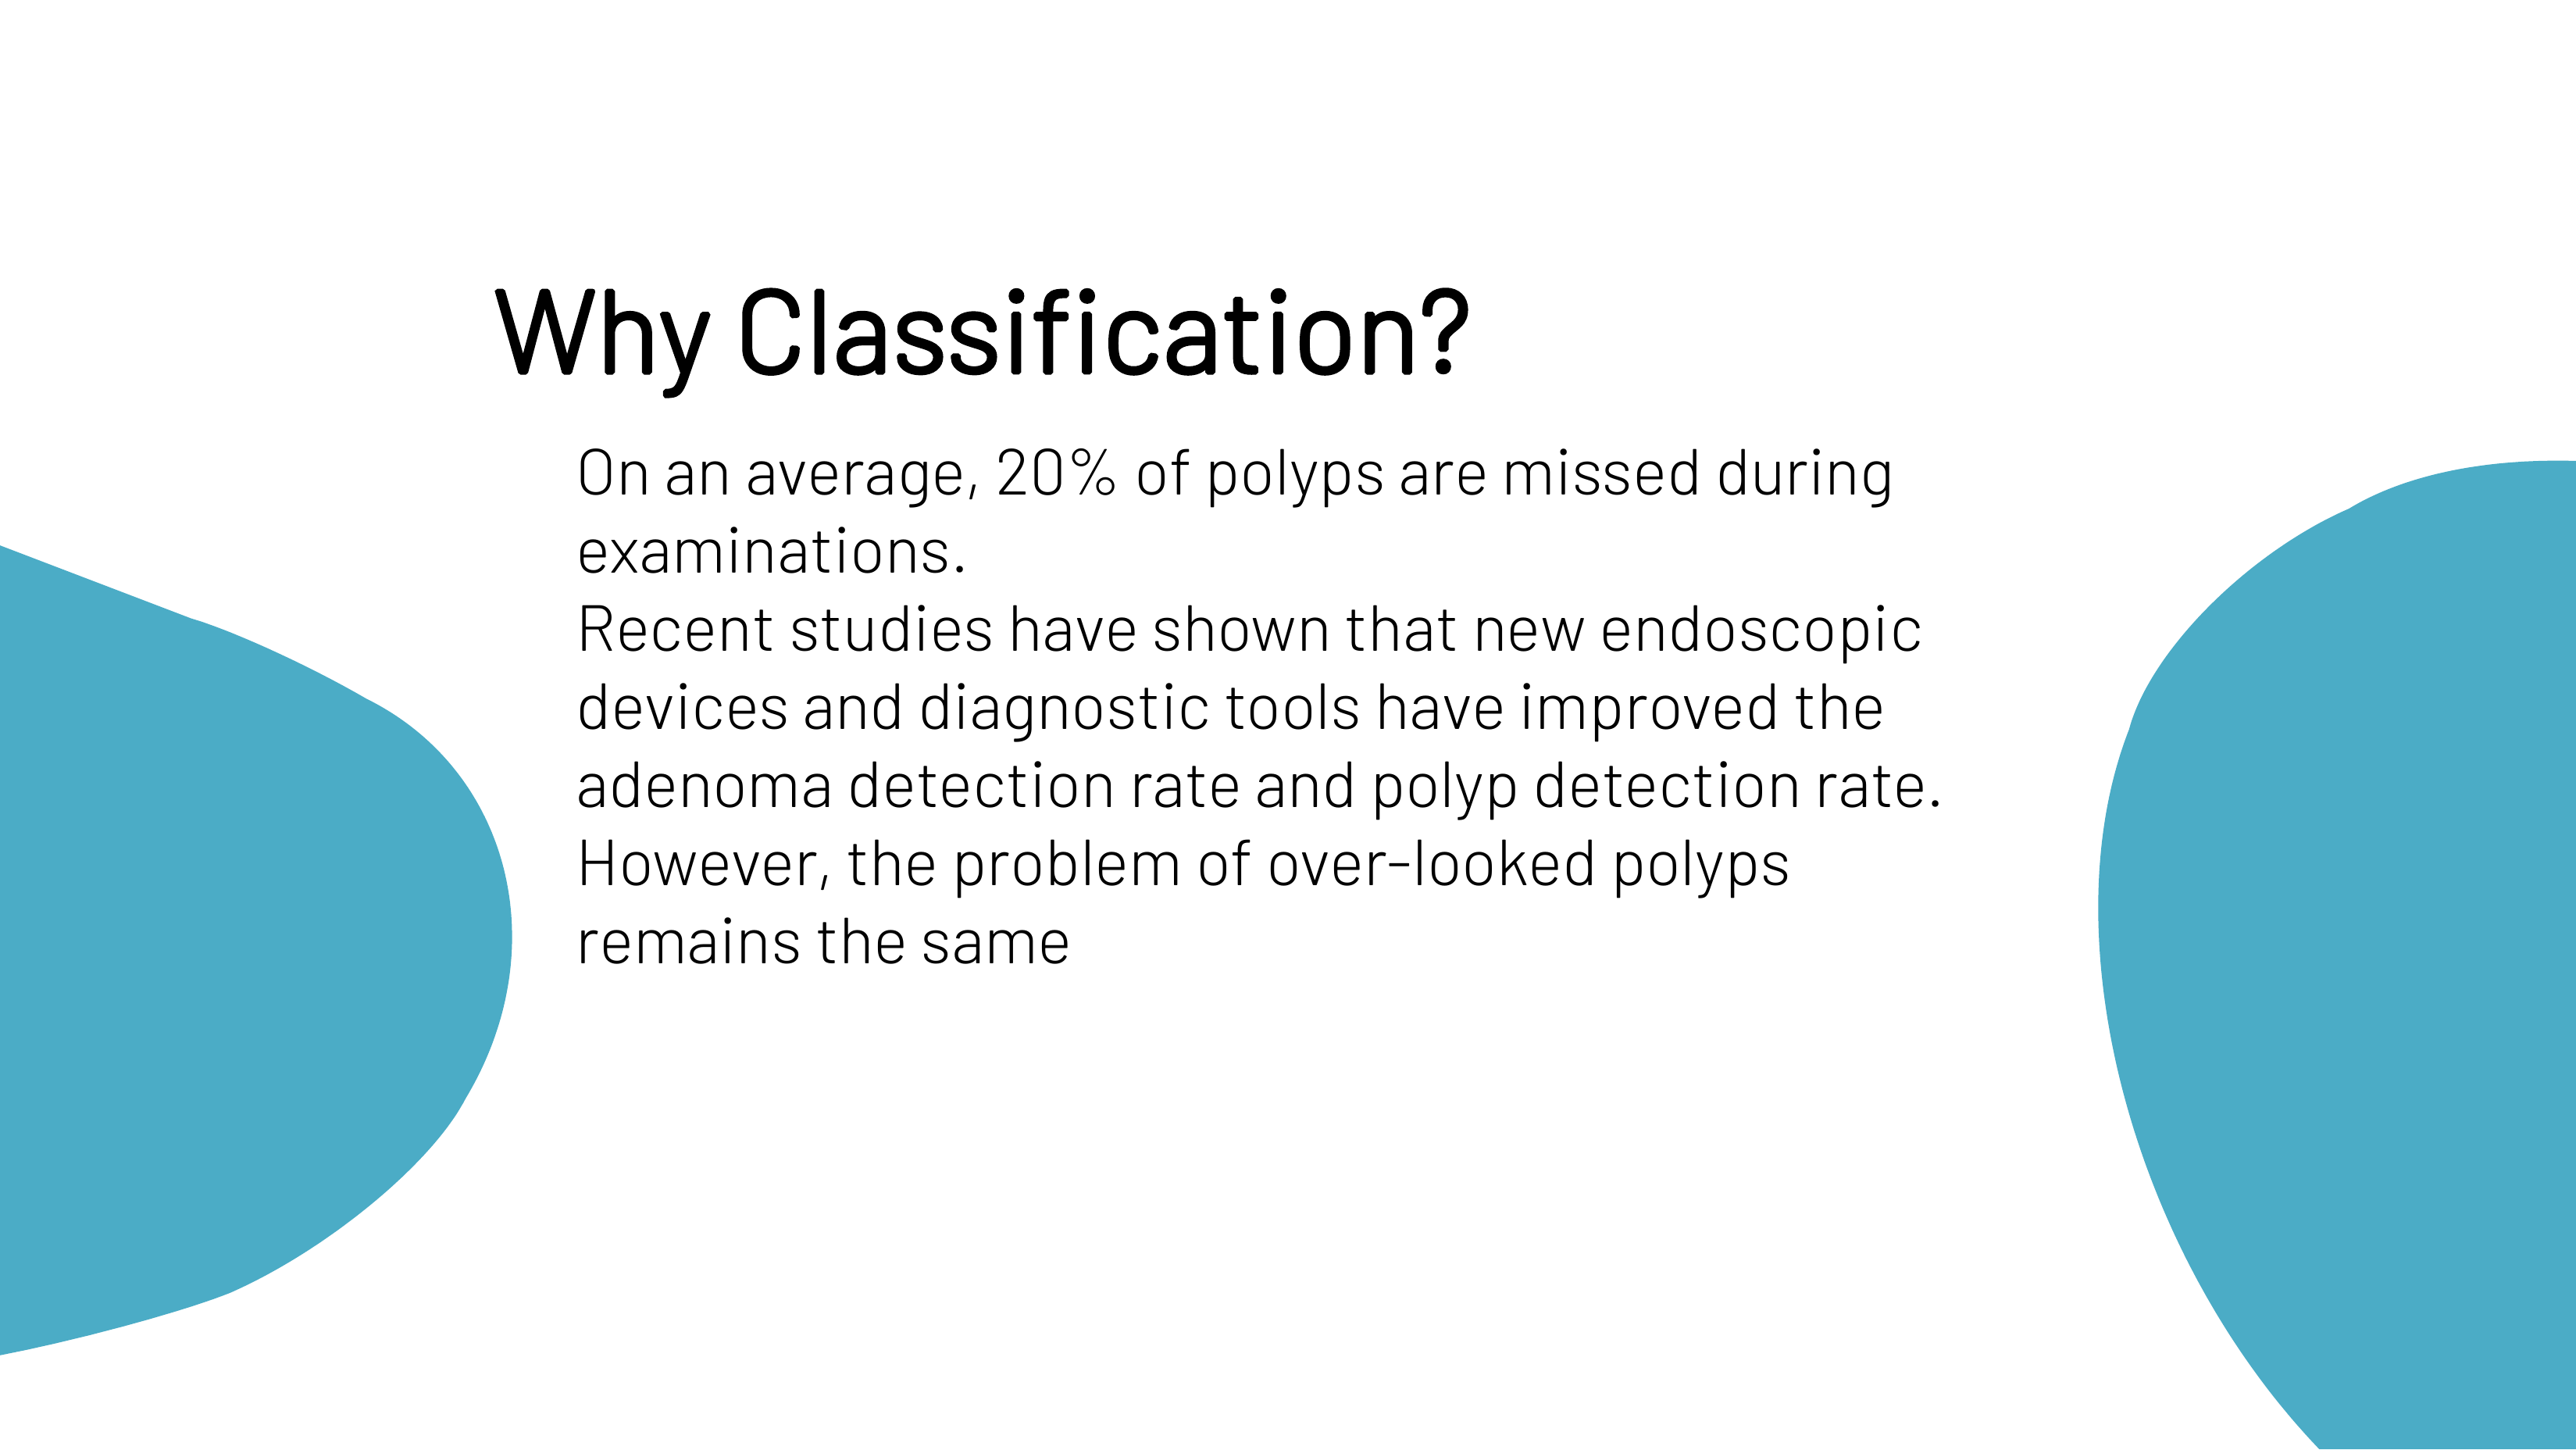

SAMPLE CONTENT SLIDE
 Why Classification?
# On an average, 20% of polyps are missed during     examinations. Recent studies have shown that new endoscopic devices and diagnostic tools have improved the adenoma detection rate and polyp detection rate. However, the problem of over-looked polyps remains the same

7